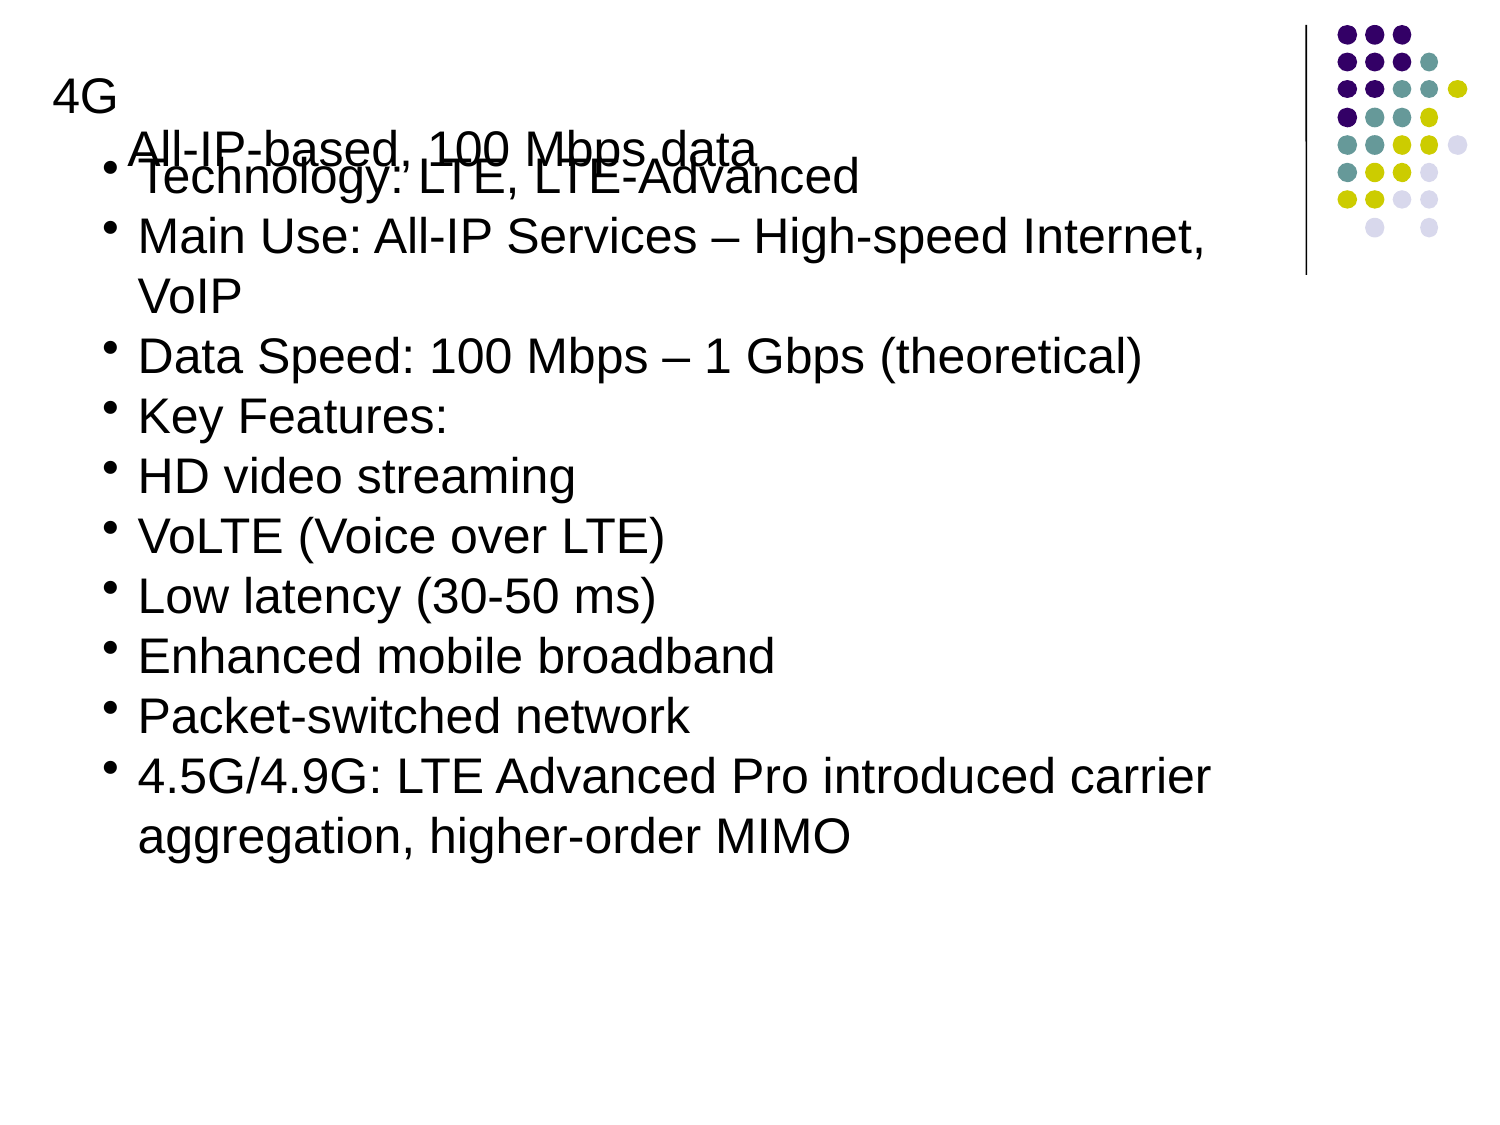

4G
All-IP-based, 100 Mbps data

Technology: LTE, LTE-Advanced
Main Use: All-IP Services – High-speed Internet, VoIP
Data Speed: 100 Mbps – 1 Gbps (theoretical)
Key Features:
HD video streaming
VoLTE (Voice over LTE)
Low latency (30-50 ms)
Enhanced mobile broadband
Packet-switched network
4.5G/4.9G: LTE Advanced Pro introduced carrier aggregation, higher-order MIMO